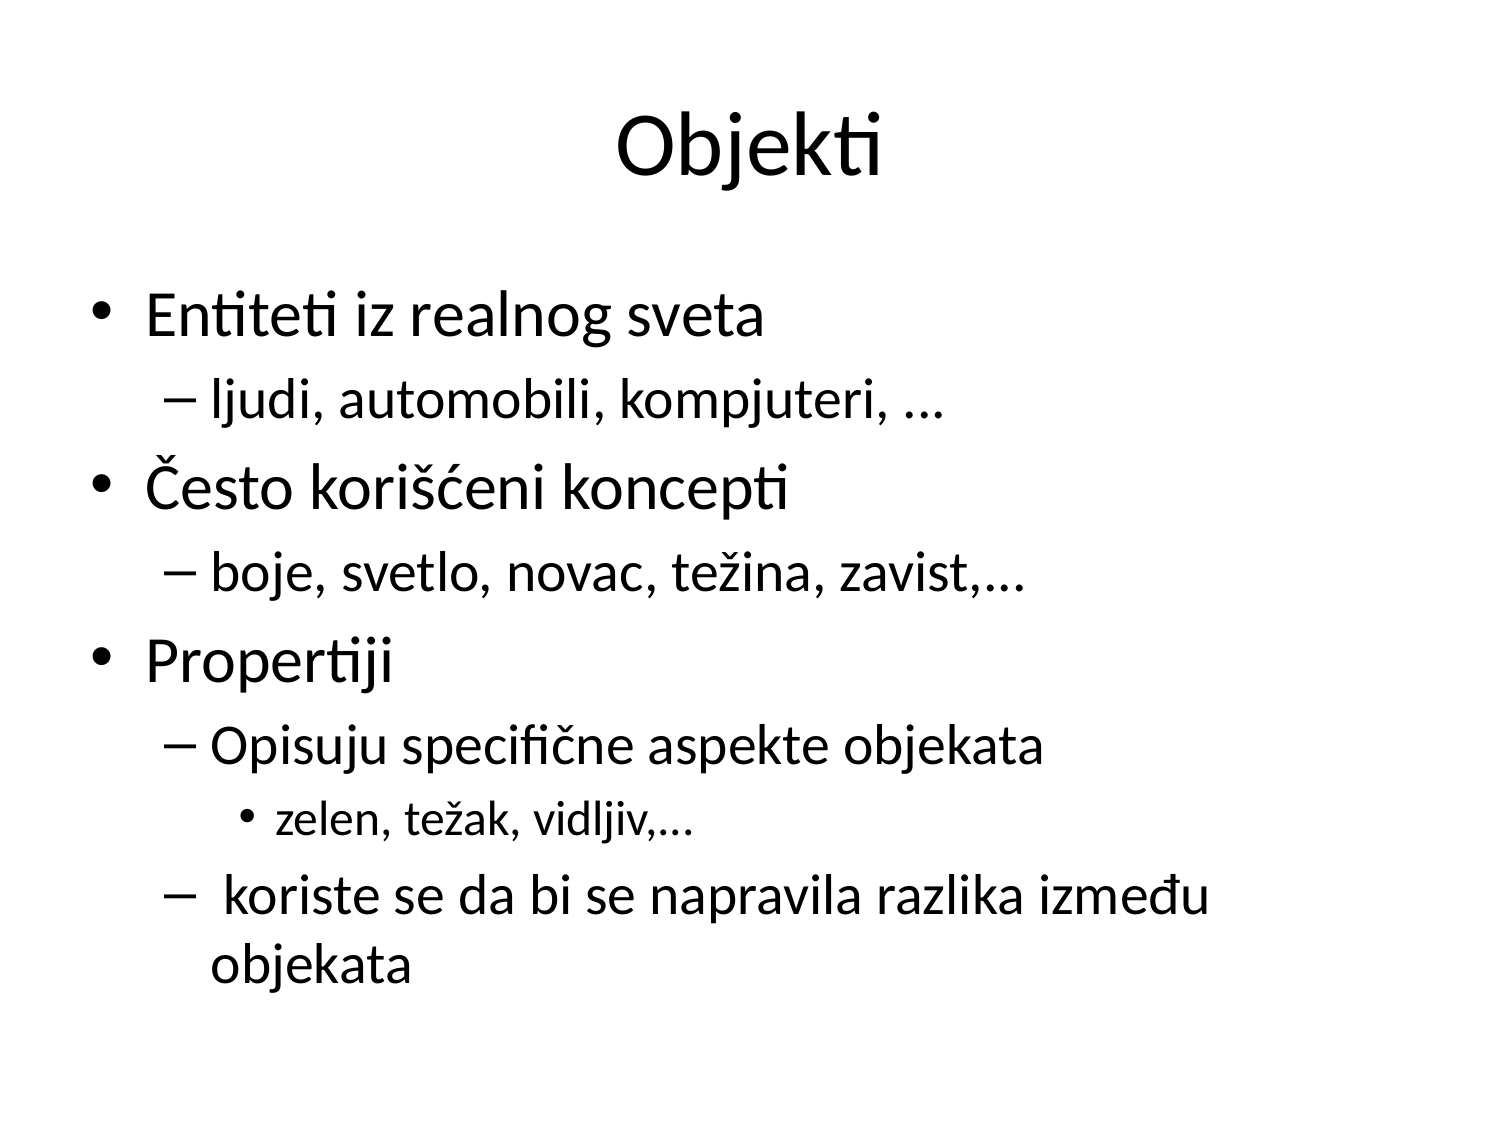

# Objekti
Entiteti iz realnog sveta
ljudi, automobili, kompjuteri, ...
Često korišćeni koncepti
boje, svetlo, novac, težina, zavist,...
Propertiji
Opisuju specifične aspekte objekata
zelen, težak, vidljiv,...
 koriste se da bi se napravila razlika između objekata